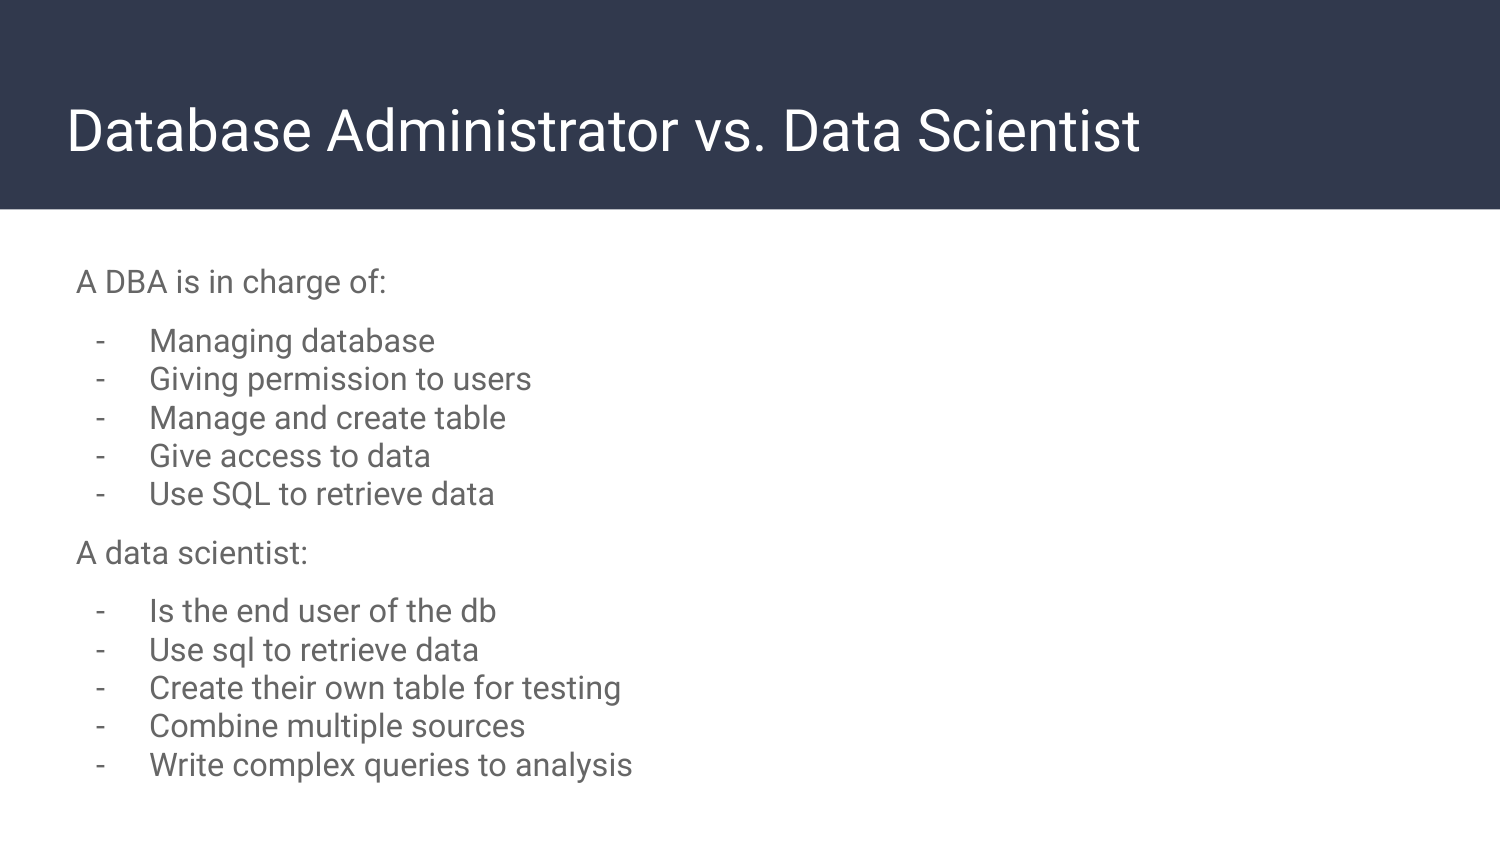

# Database Administrator vs. Data Scientist
A DBA is in charge of:
Managing database
Giving permission to users
Manage and create table
Give access to data
Use SQL to retrieve data
A data scientist:
Is the end user of the db
Use sql to retrieve data
Create their own table for testing
Combine multiple sources
Write complex queries to analysis